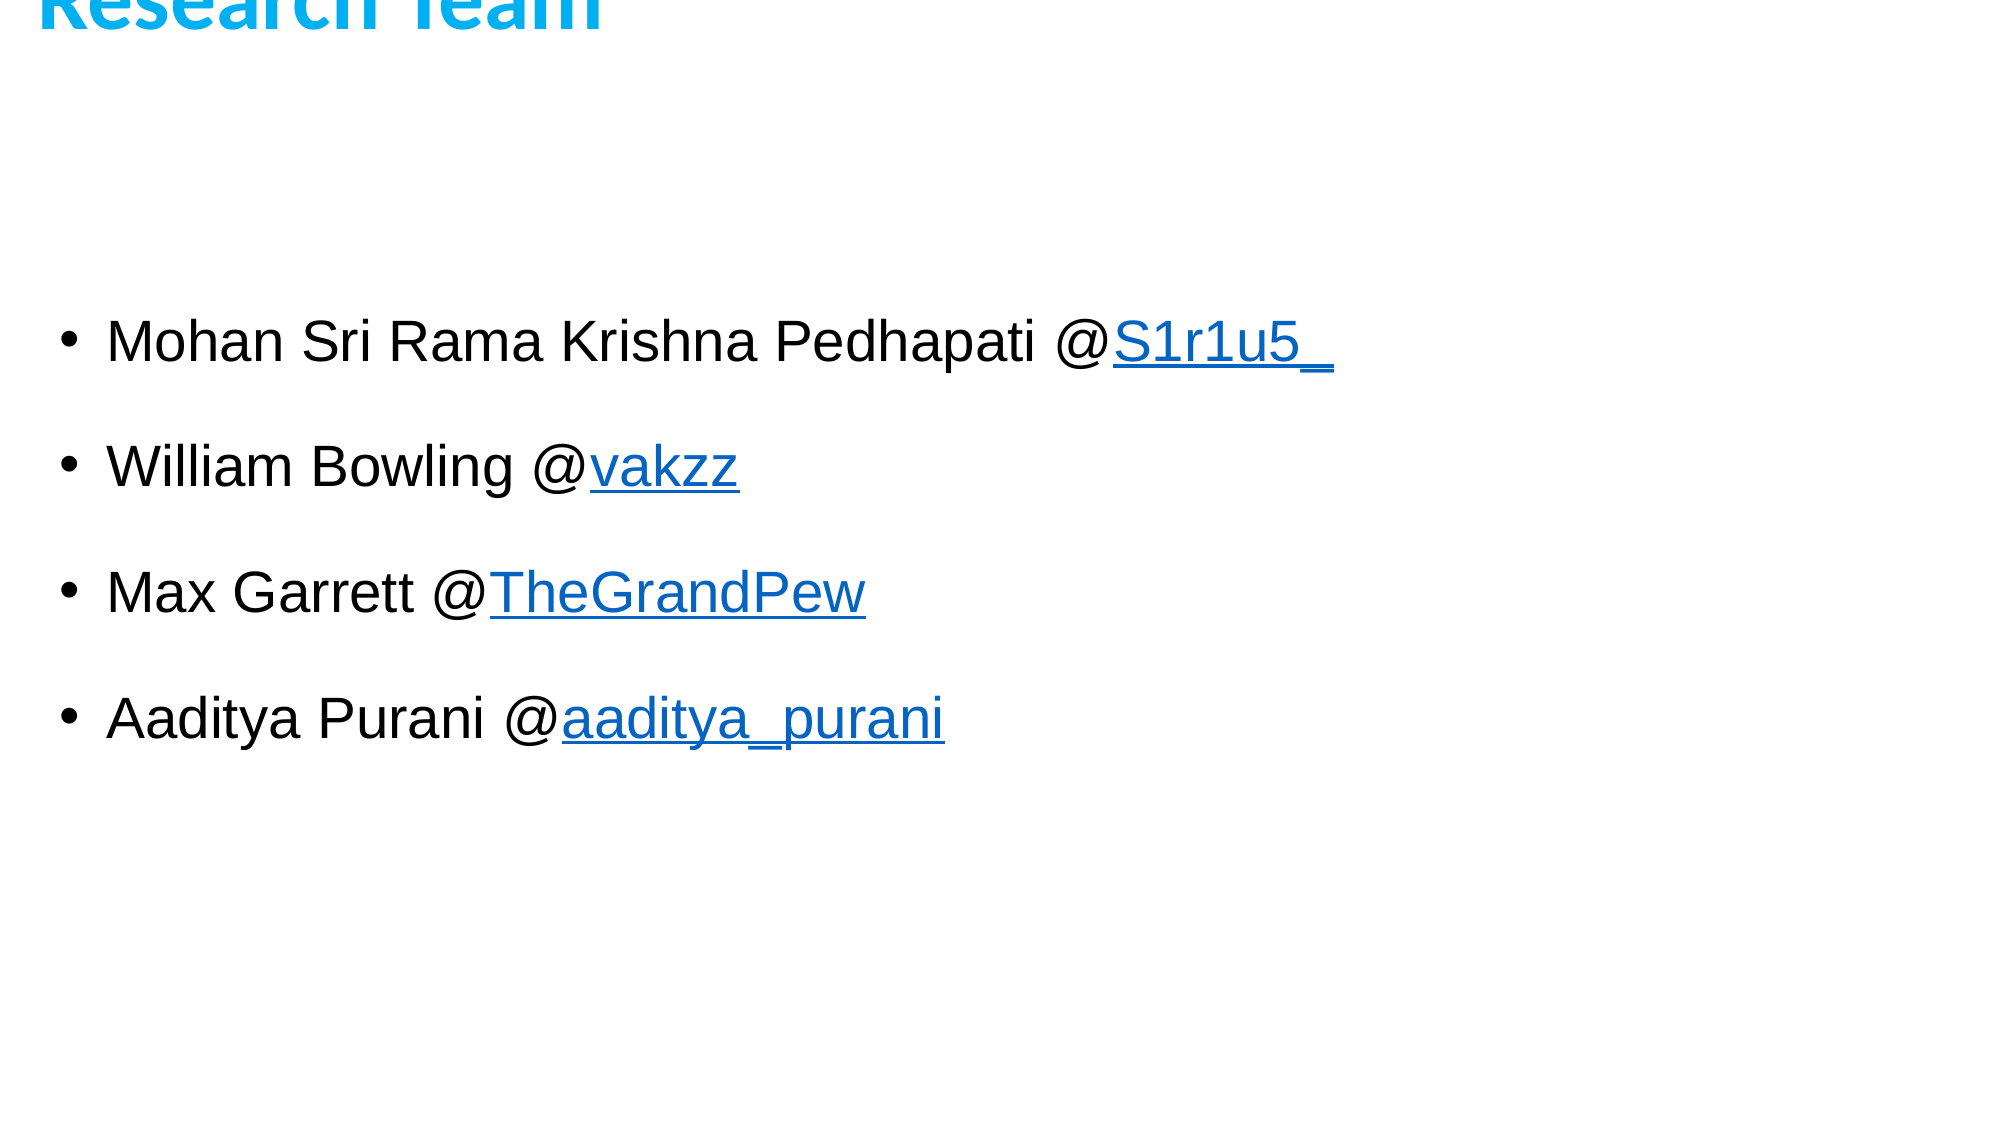

# Research Team
Mohan Sri Rama Krishna Pedhapati @S1r1u5_
William Bowling @vakzz
Max Garrett @TheGrandPew
Aaditya Purani @aaditya_purani